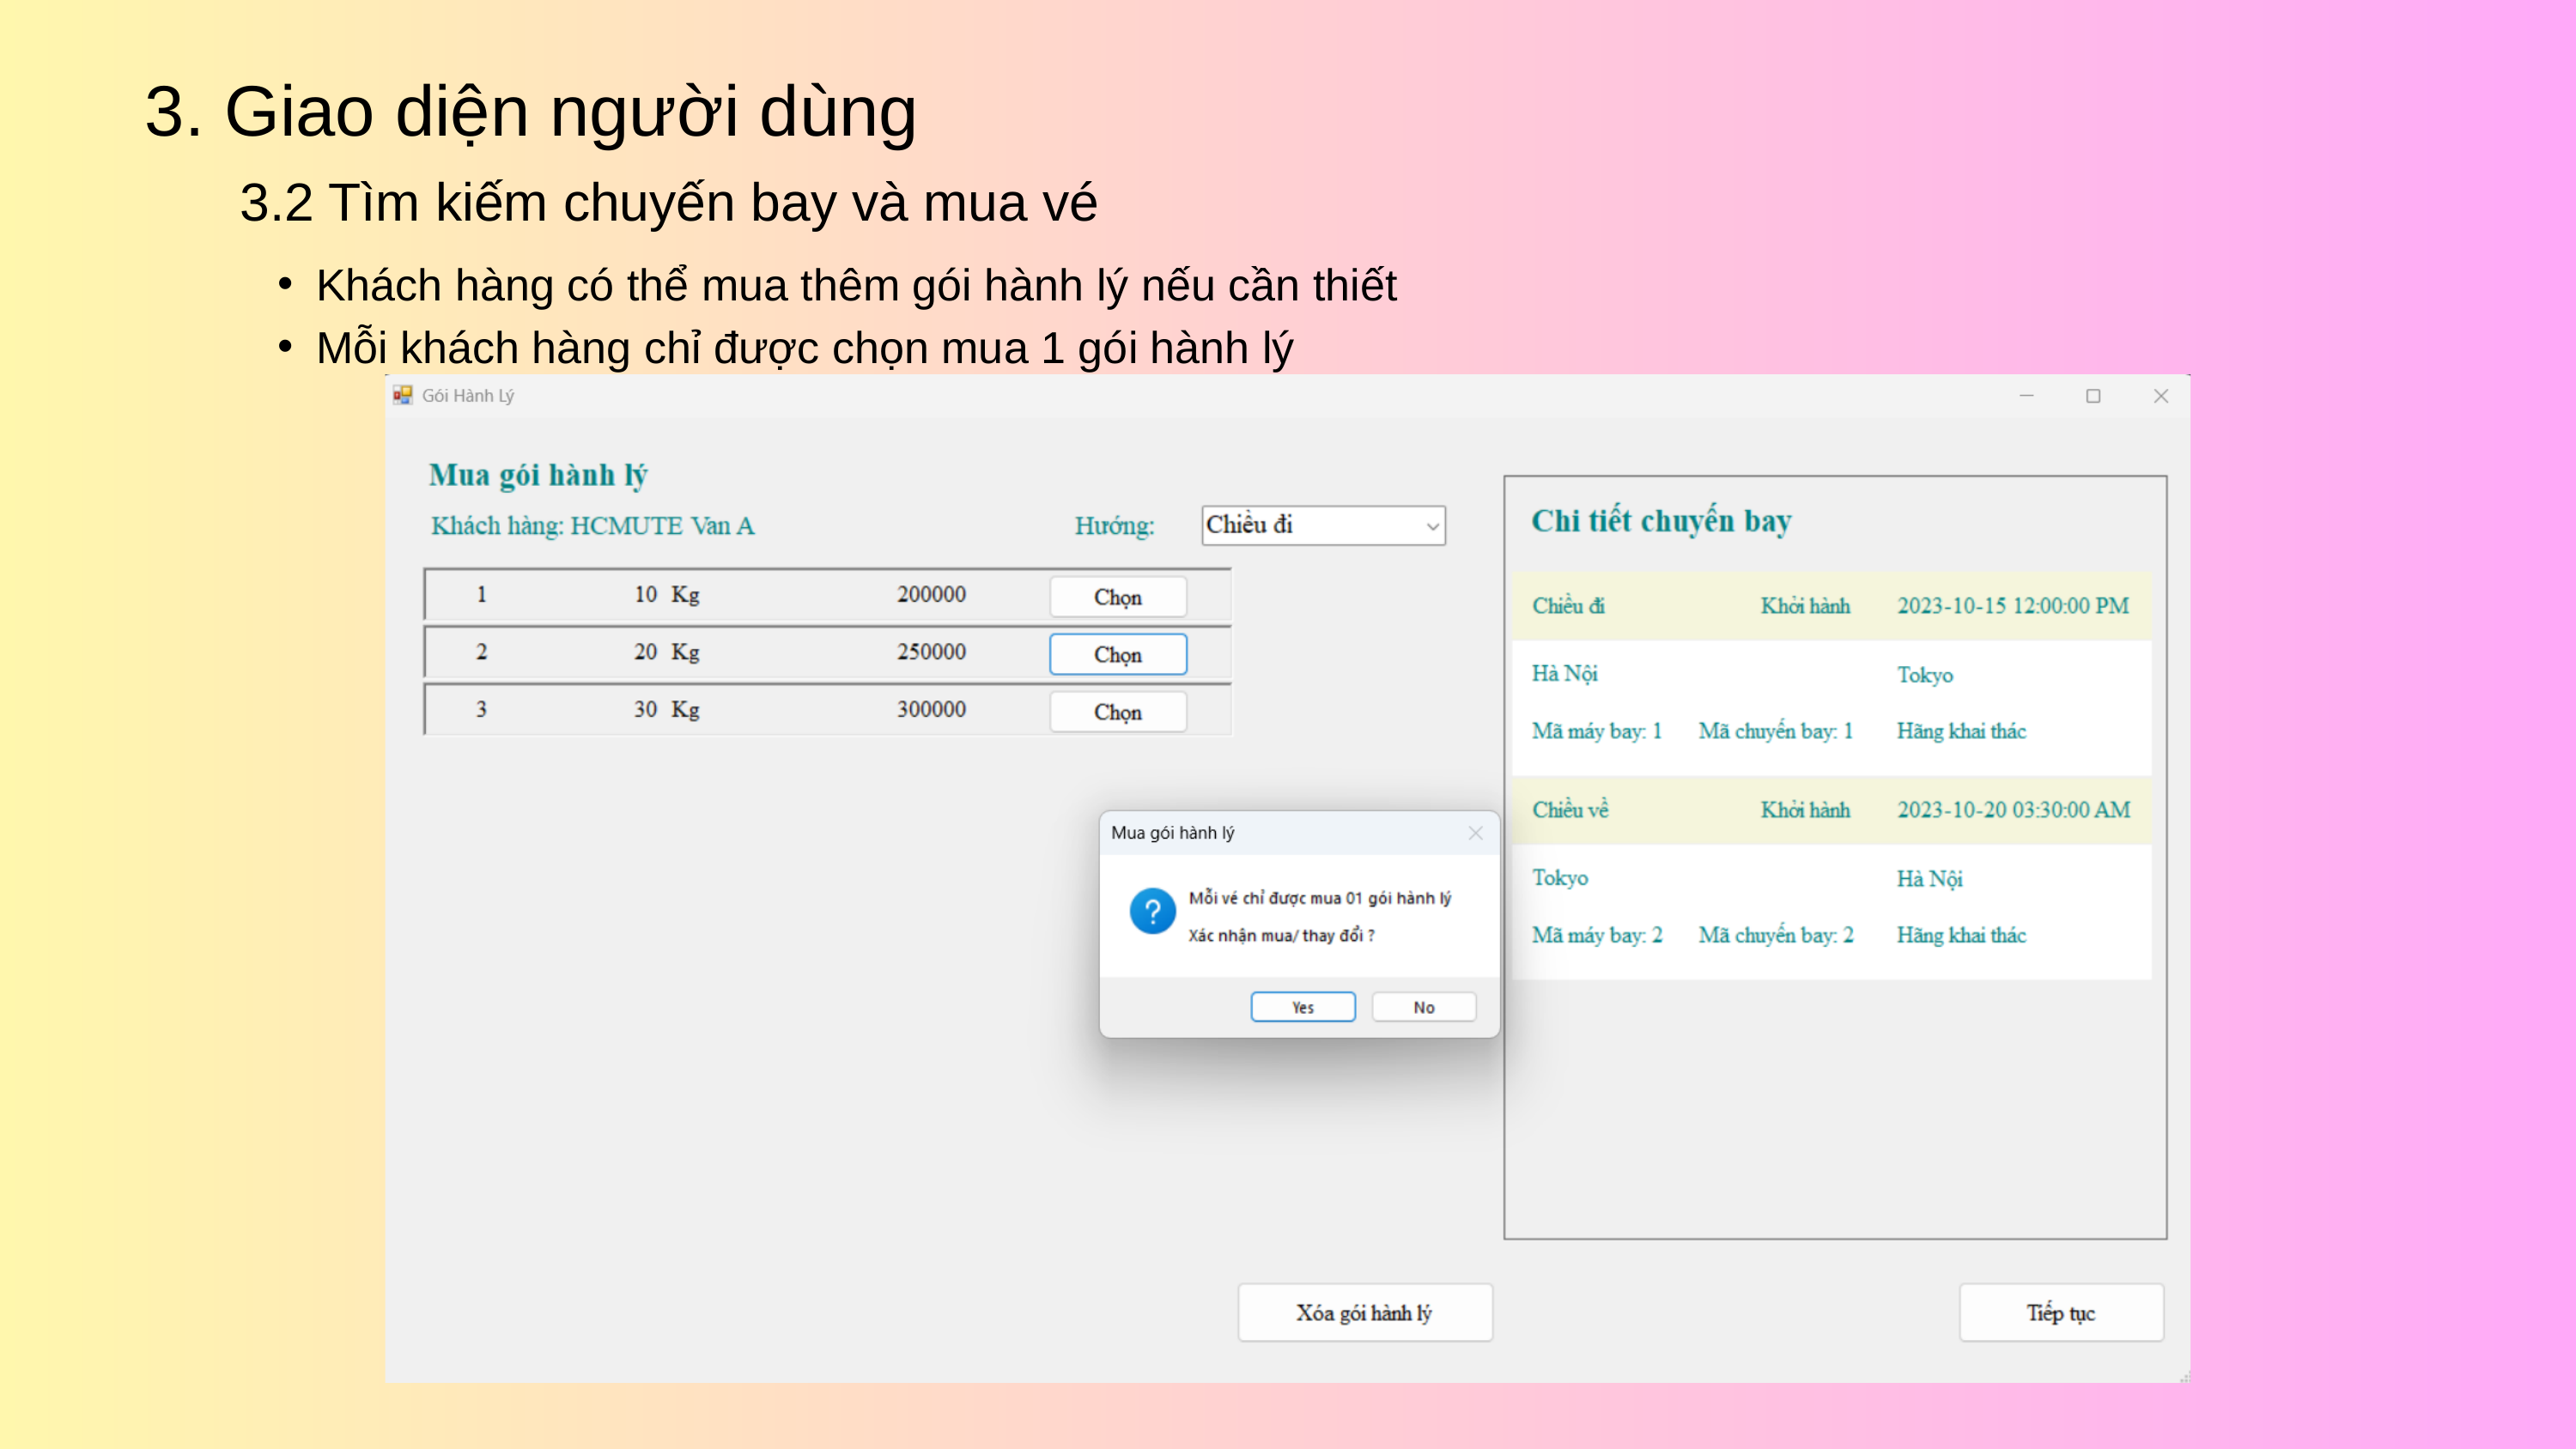

3. Giao diện người dùng
3.2 Tìm kiếm chuyến bay và mua vé
Khách hàng có thể mua thêm gói hành lý nếu cần thiết
Mỗi khách hàng chỉ được chọn mua 1 gói hành lý